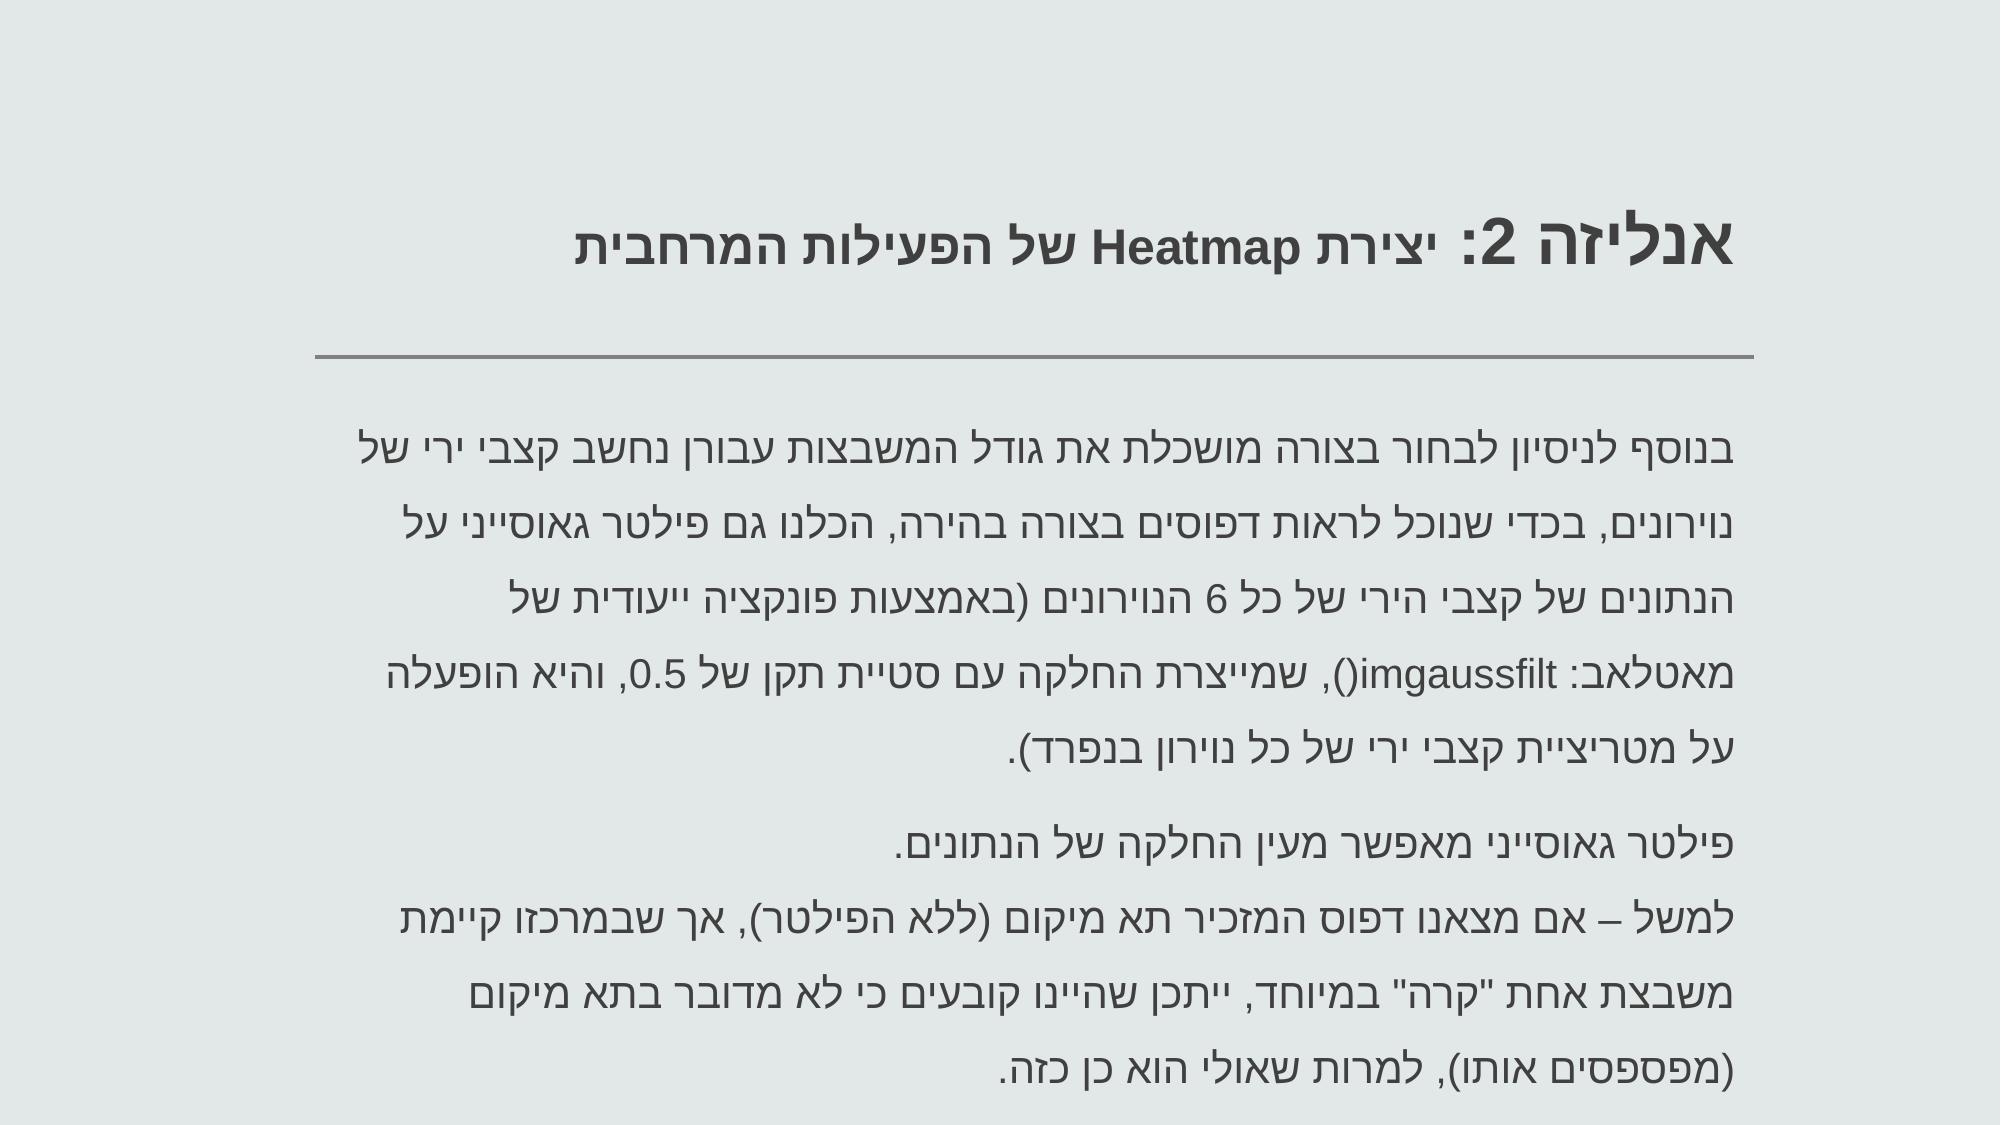

# אנליזה 2: יצירת Heatmap של הפעילות המרחבית
בנוסף לניסיון לבחור בצורה מושכלת את גודל המשבצות עבורן נחשב קצבי ירי של נוירונים, בכדי שנוכל לראות דפוסים בצורה בהירה, הכלנו גם פילטר גאוסייני על הנתונים של קצבי הירי של כל 6 הנוירונים (באמצעות פונקציה ייעודית של מאטלאב: imgaussfilt(), שמייצרת החלקה עם סטיית תקן של 0.5, והיא הופעלה על מטריציית קצבי ירי של כל נוירון בנפרד).
פילטר גאוסייני מאפשר מעין החלקה של הנתונים.
למשל – אם מצאנו דפוס המזכיר תא מיקום (ללא הפילטר), אך שבמרכזו קיימת משבצת אחת "קרה" במיוחד, ייתכן שהיינו קובעים כי לא מדובר בתא מיקום (מפספסים אותו), למרות שאולי הוא כן כזה.